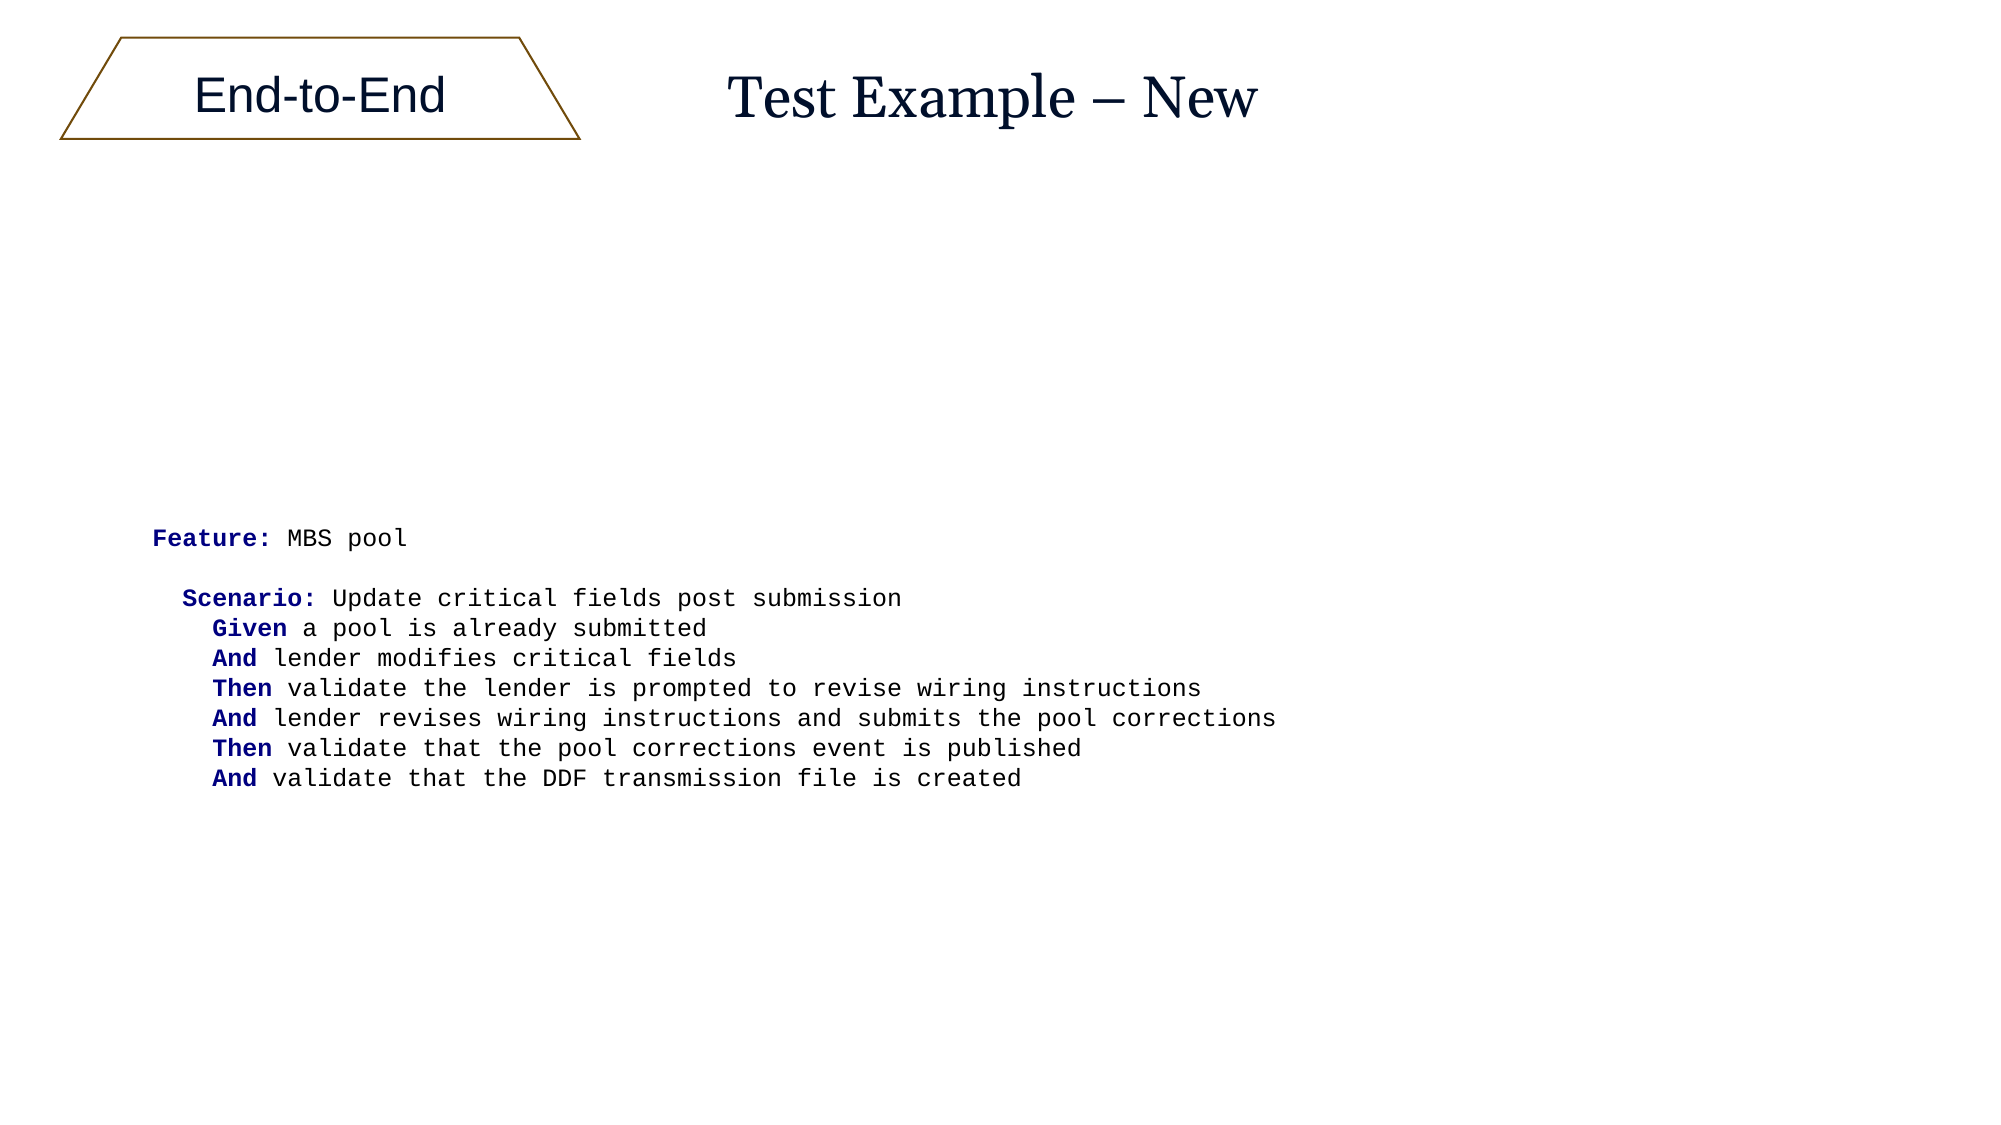

End-to-End
# Test Example – New
Feature: MBS pool
  Scenario: Update critical fields post submission
    Given a pool is already submitted
    And lender modifies critical fields
    Then validate the lender is prompted to revise wiring instructions
    And lender revises wiring instructions and submits the pool corrections
    Then validate that the pool corrections event is published
    And validate that the DDF transmission file is created